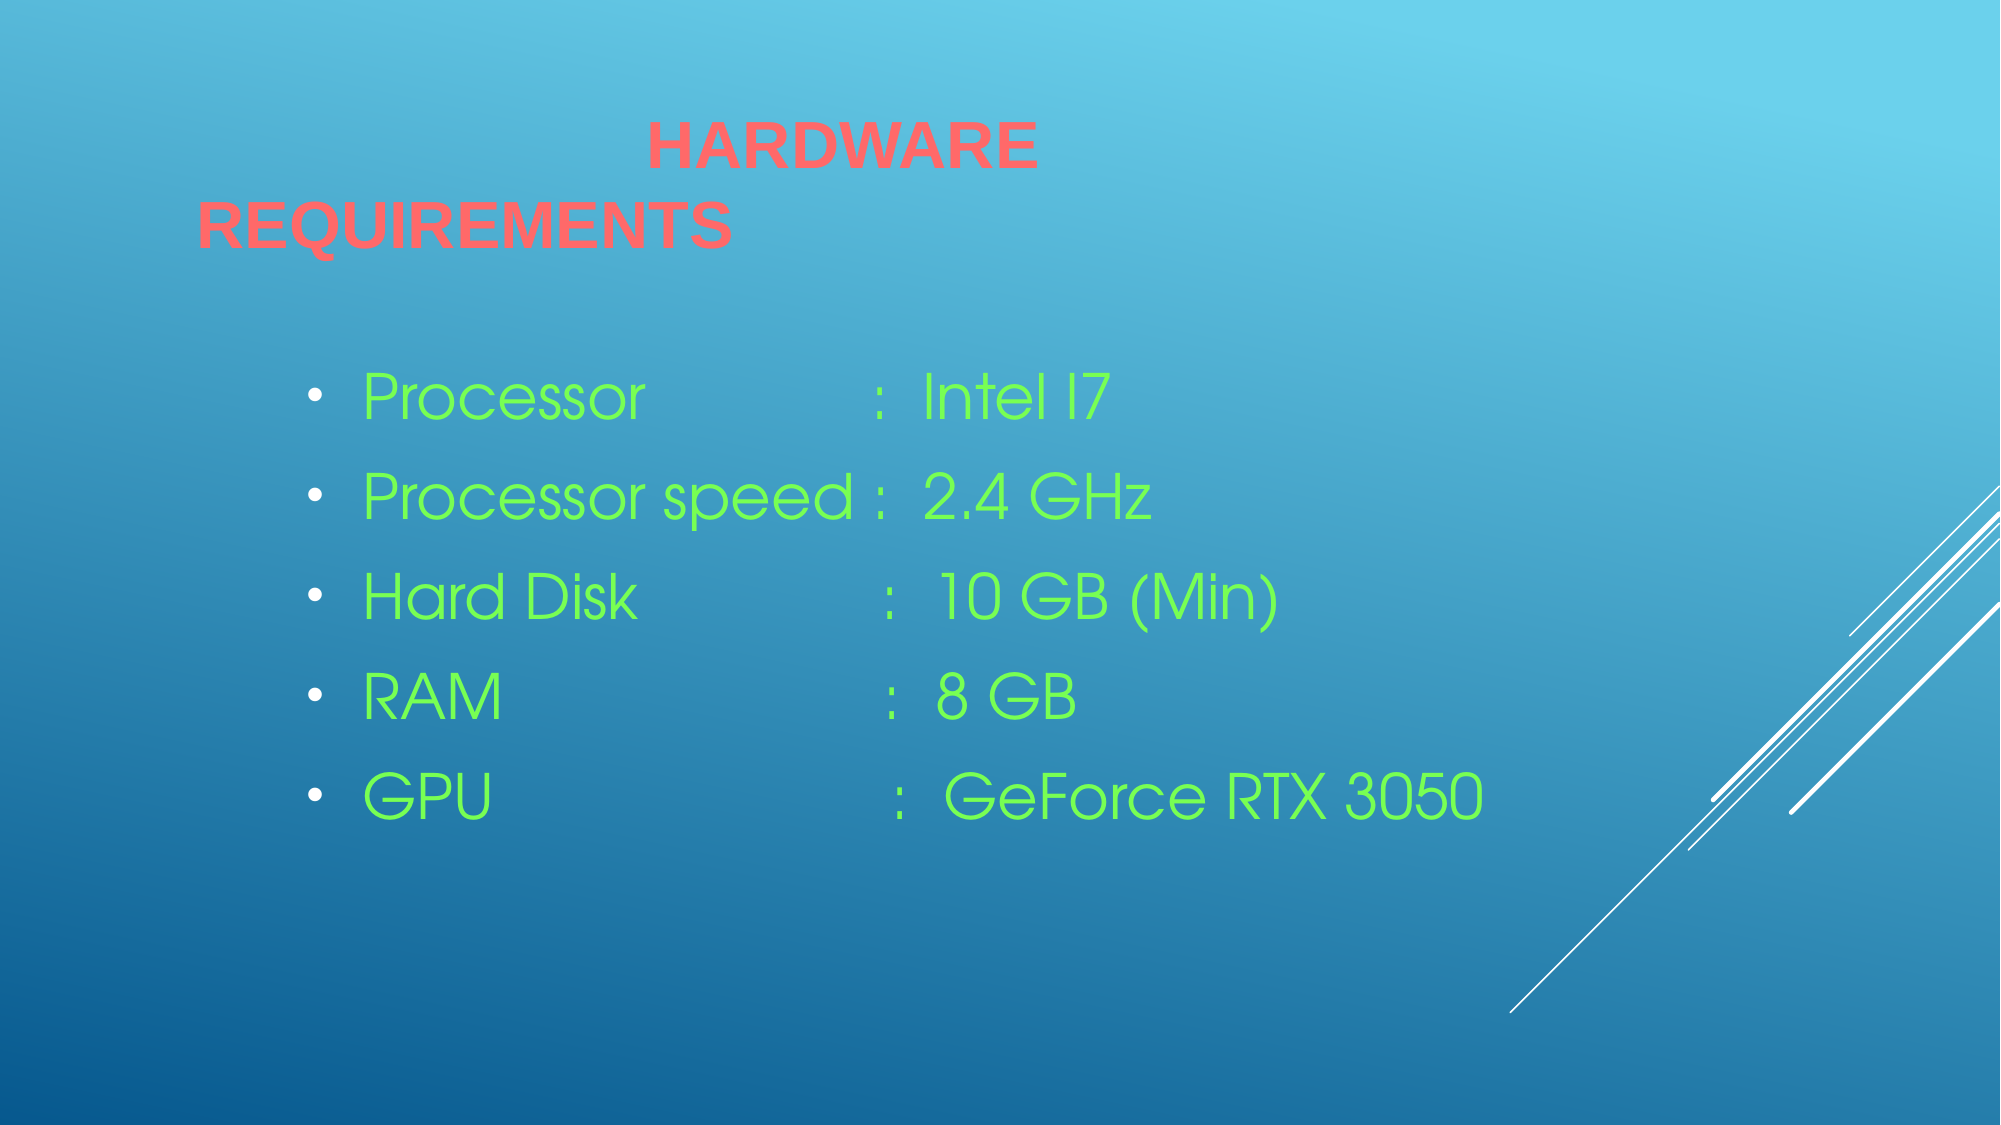

# hardware Requirements
Processor             :  Intel I7
Processor speed :  2.4 GHz
Hard Disk              :  10 GB (Min)
RAM                      :  8 GB
GPU                       :  GeForce RTX 3050